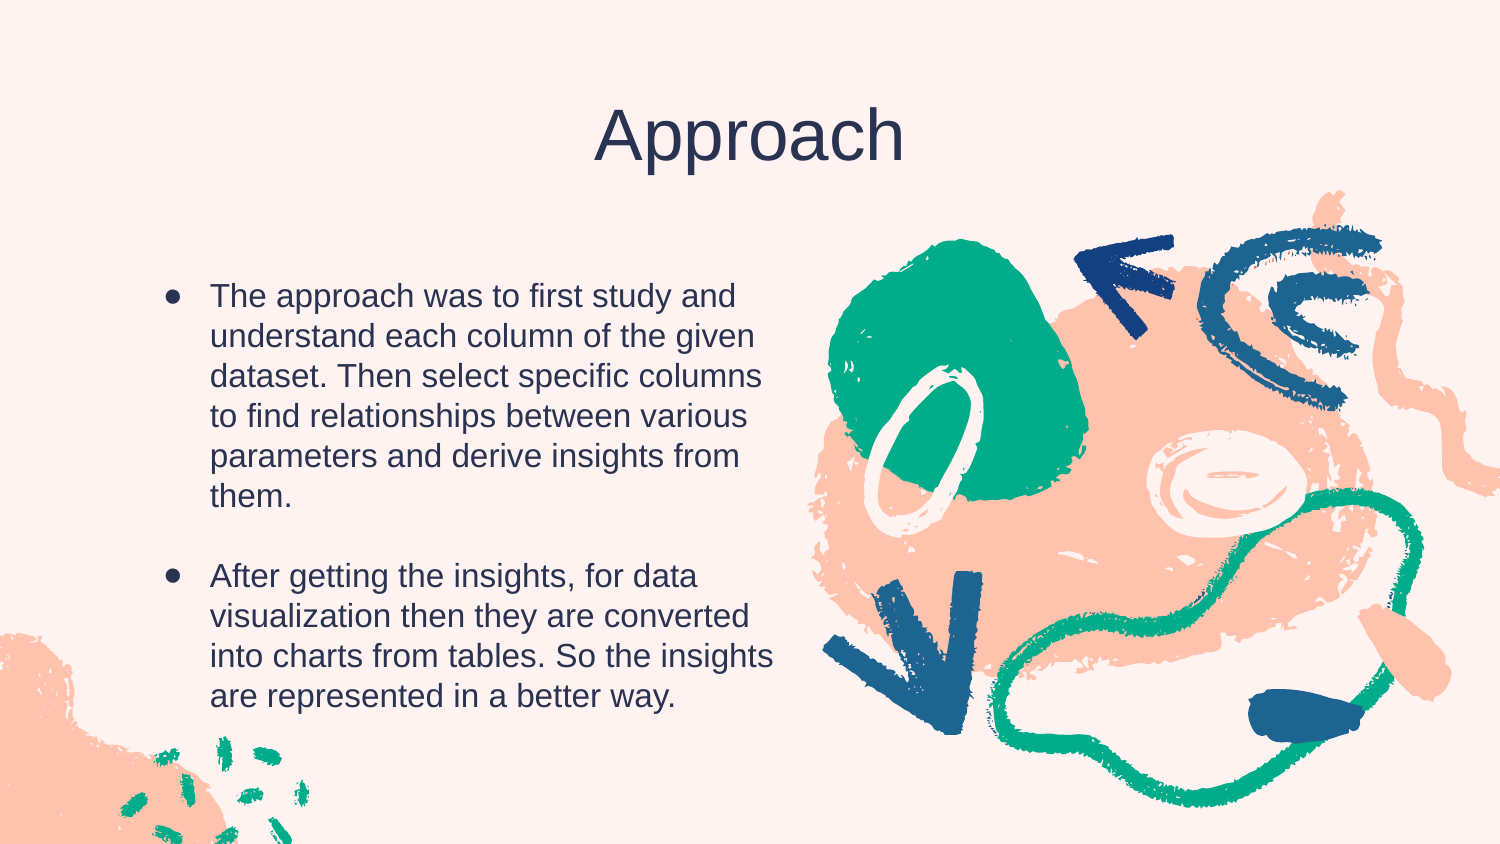

# Approach

The approach was to first study and understand each column of the given dataset. Then select specific columns to find relationships between various parameters and derive insights from them.

After getting the insights, for data visualization then they are converted into charts from tables. So the insights are represented in a better way.